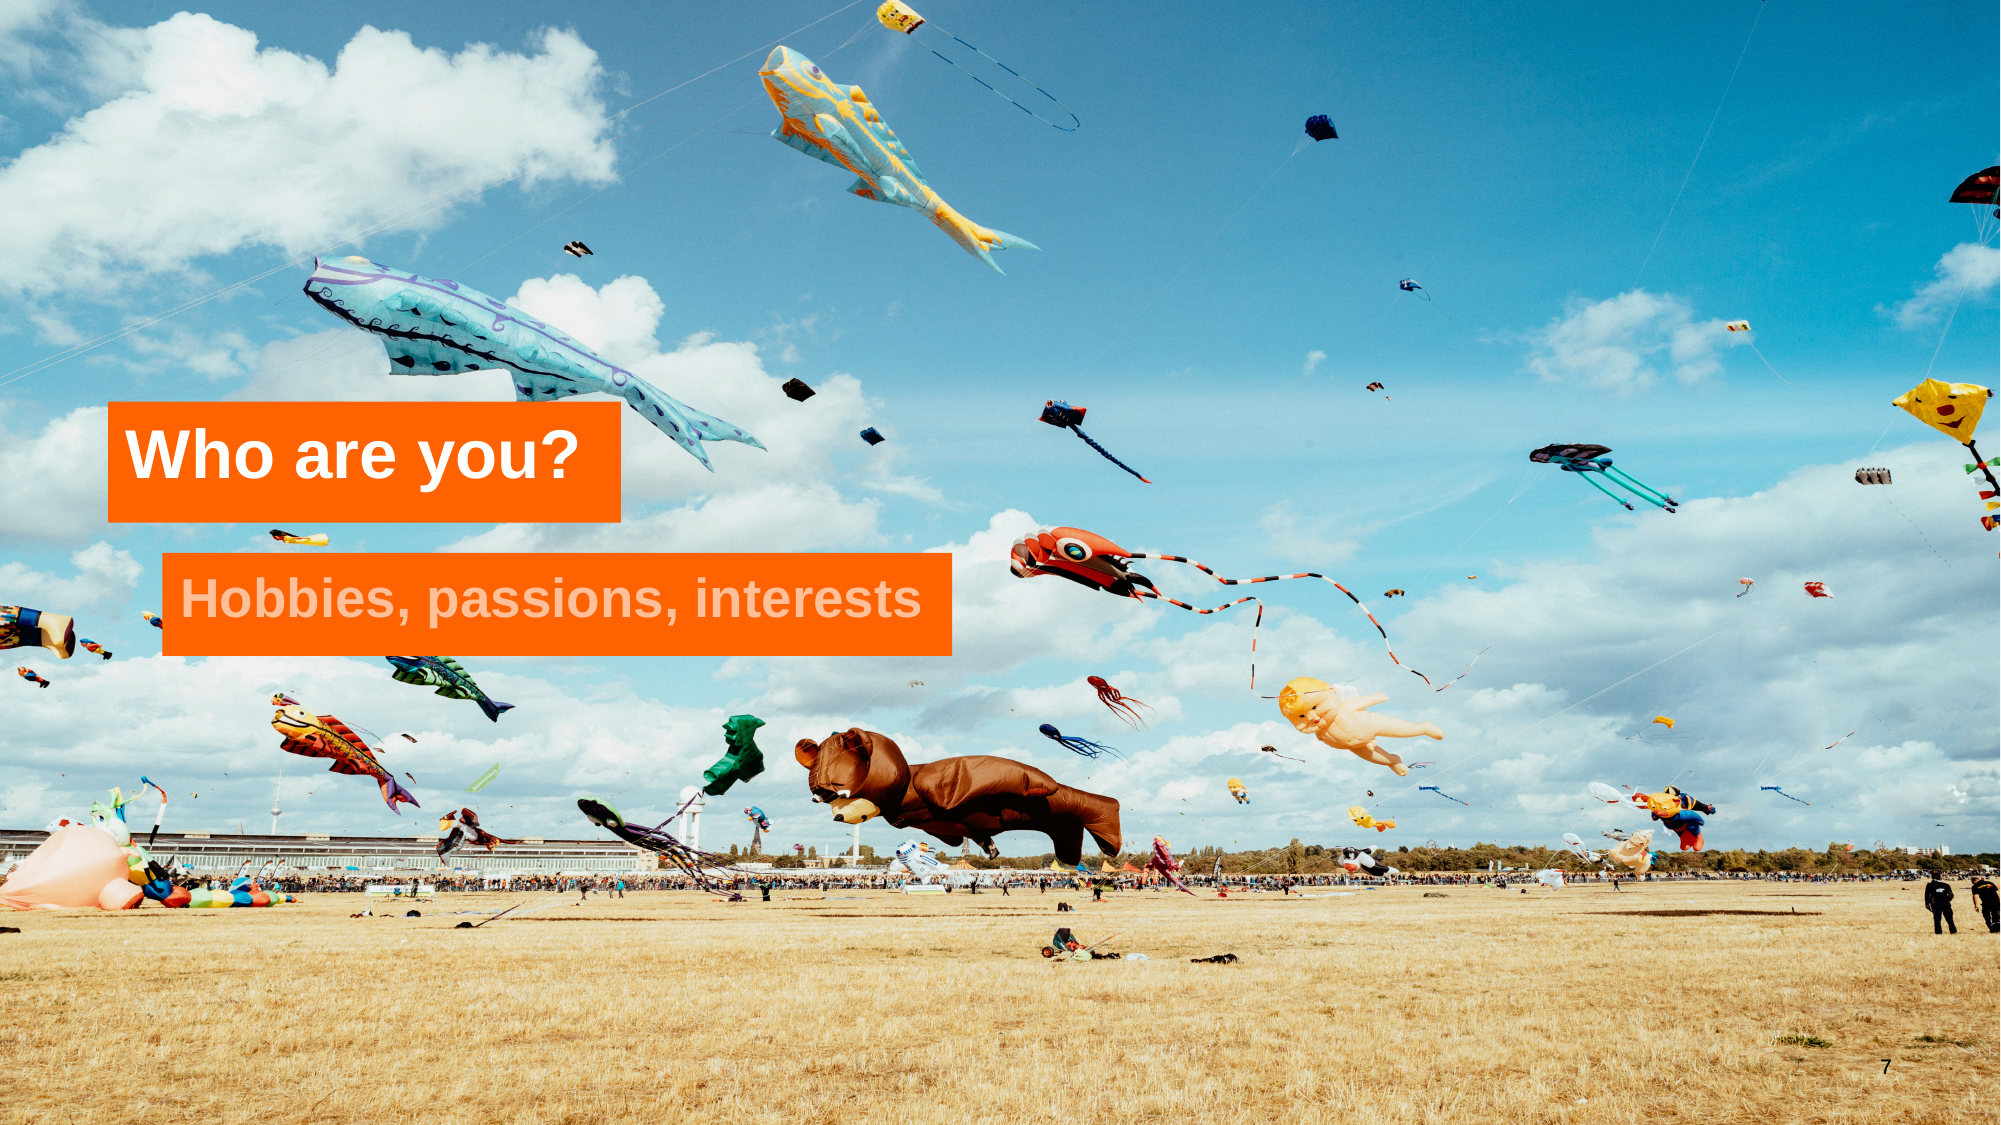

# Who are you?
Hobbies, passions, interests
7
7